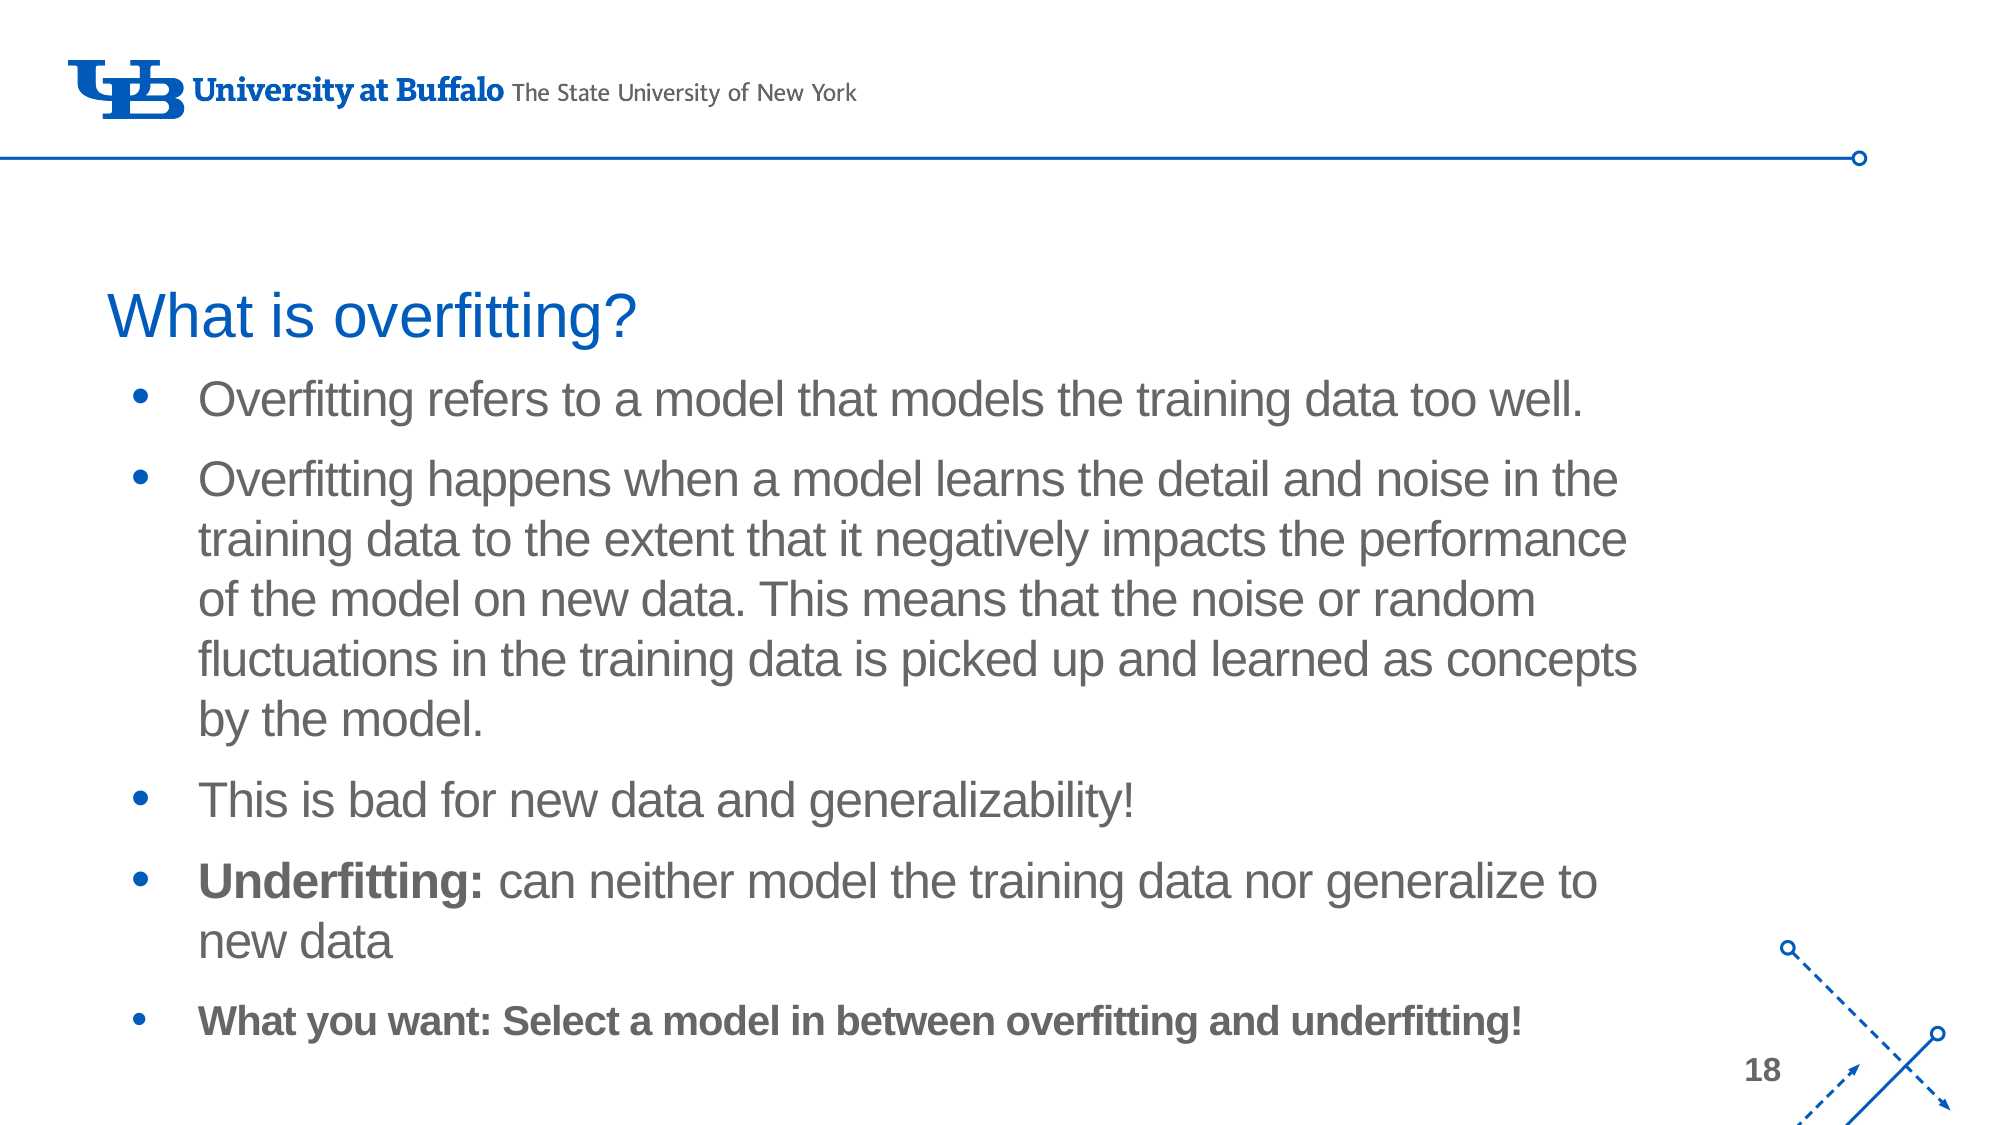

# What is overfitting?
Overfitting refers to a model that models the training data too well.
Overfitting happens when a model learns the detail and noise in the training data to the extent that it negatively impacts the performance of the model on new data. This means that the noise or random fluctuations in the training data is picked up and learned as concepts by the model.
This is bad for new data and generalizability!
Underfitting: can neither model the training data nor generalize to new data
What you want: Select a model in between overfitting and underfitting!